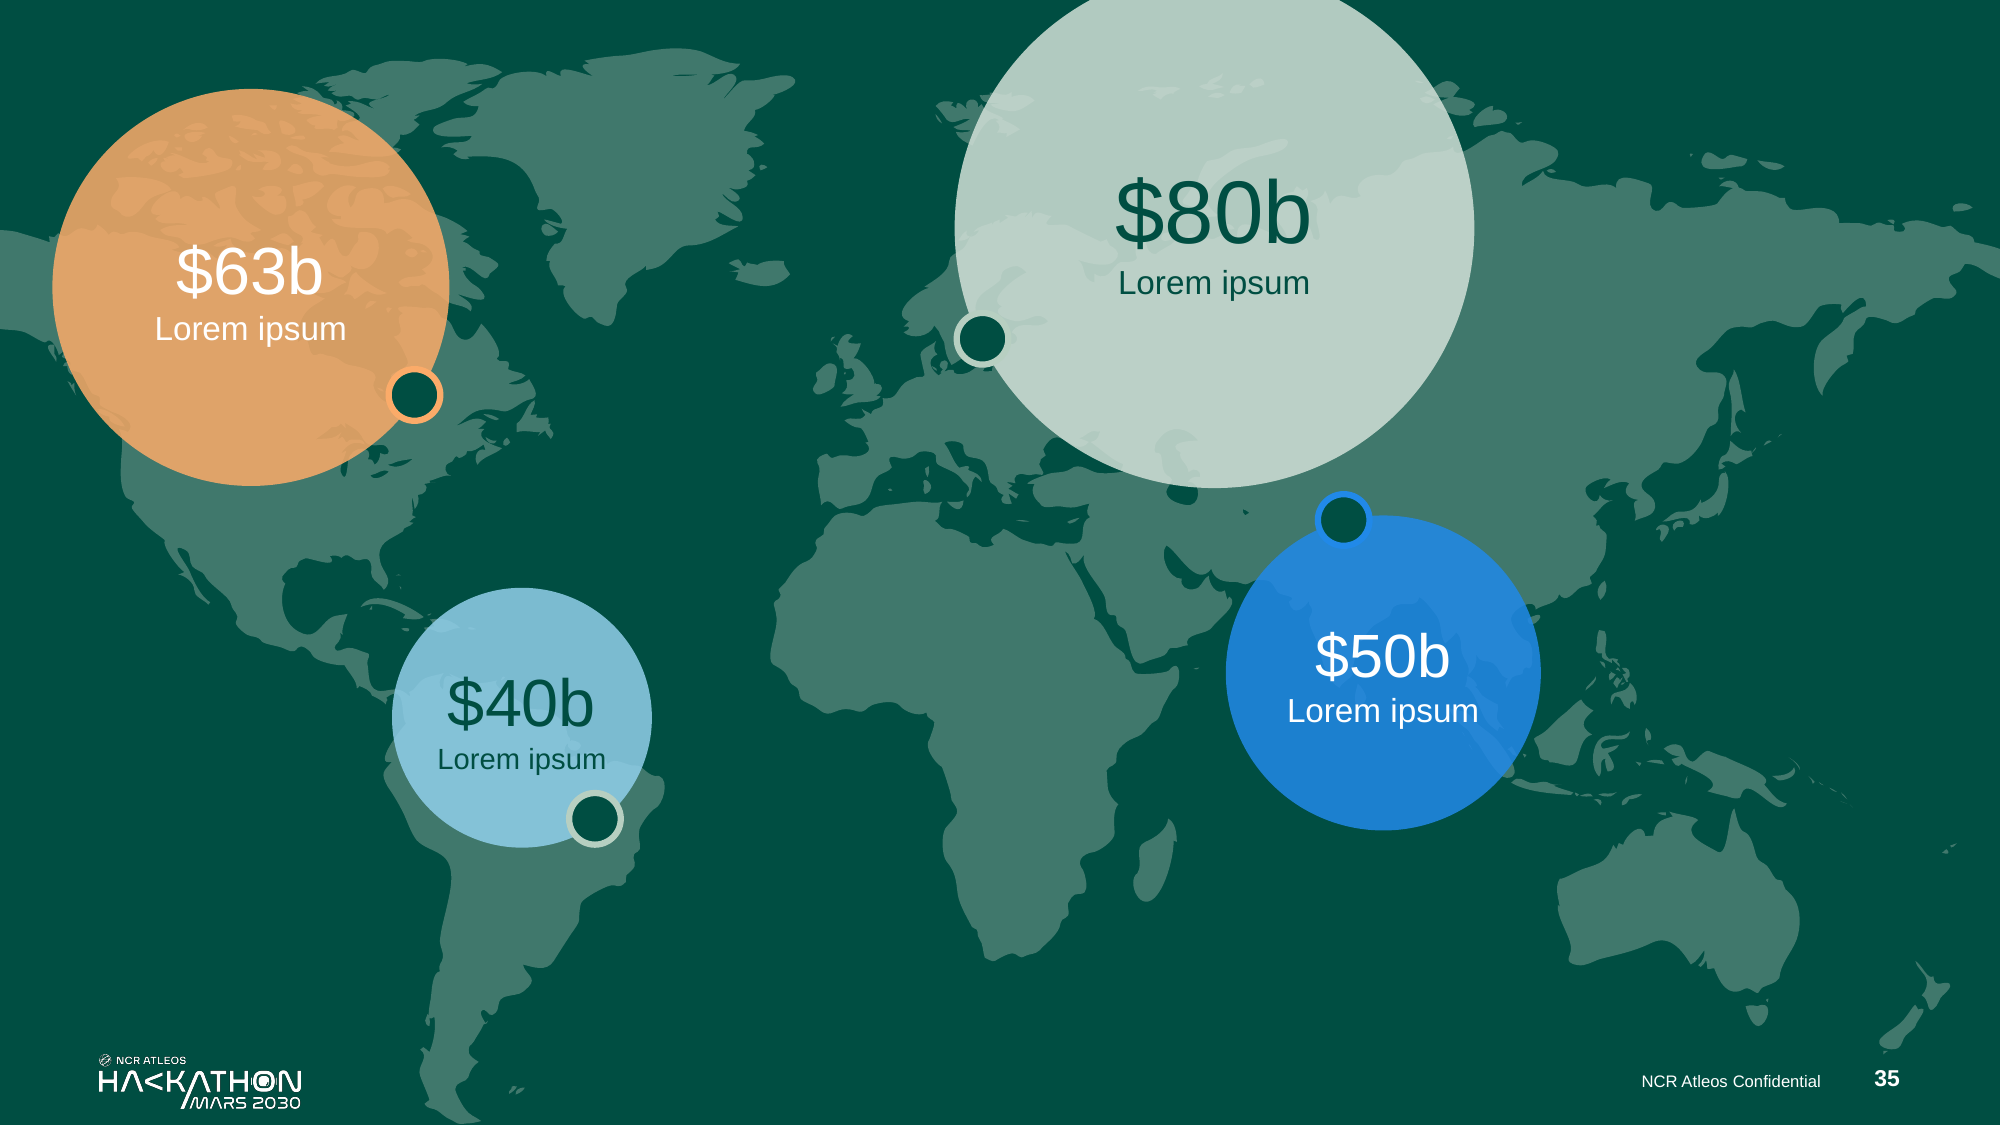

$80b
Lorem ipsum

$63b
Lorem ipsum

$50b
Lorem ipsum
$40b
Lorem ipsum

NCR Atleos Confidential
35